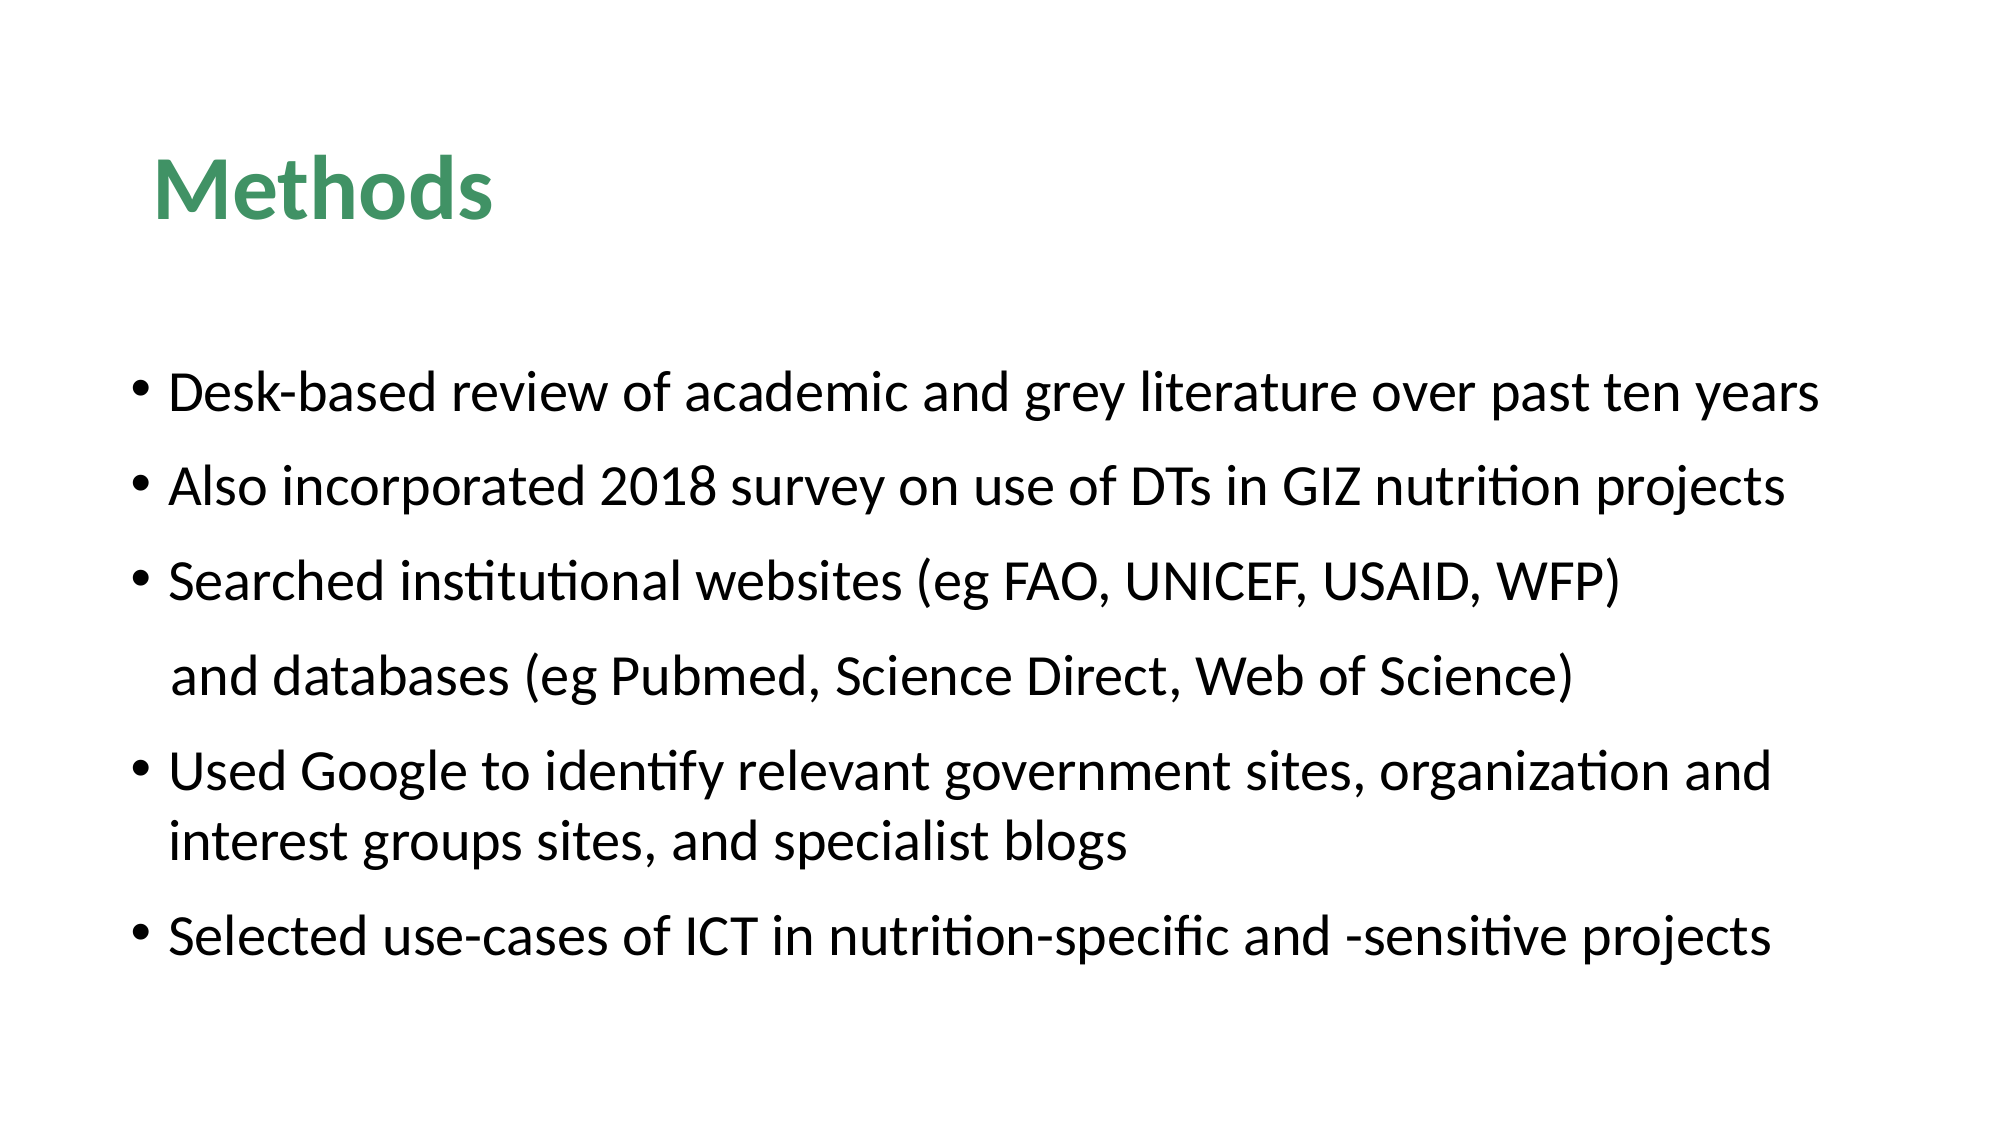

# Methods
Desk-based review of academic and grey literature over past ten years
Also incorporated 2018 survey on use of DTs in GIZ nutrition projects
Searched institutional websites (eg FAO, UNICEF, USAID, WFP)
   and databases (eg Pubmed, Science Direct, Web of Science)
Used Google to identify relevant government sites, organization and interest groups sites, and specialist blogs
Selected use-cases of ICT in nutrition-specific and -sensitive projects